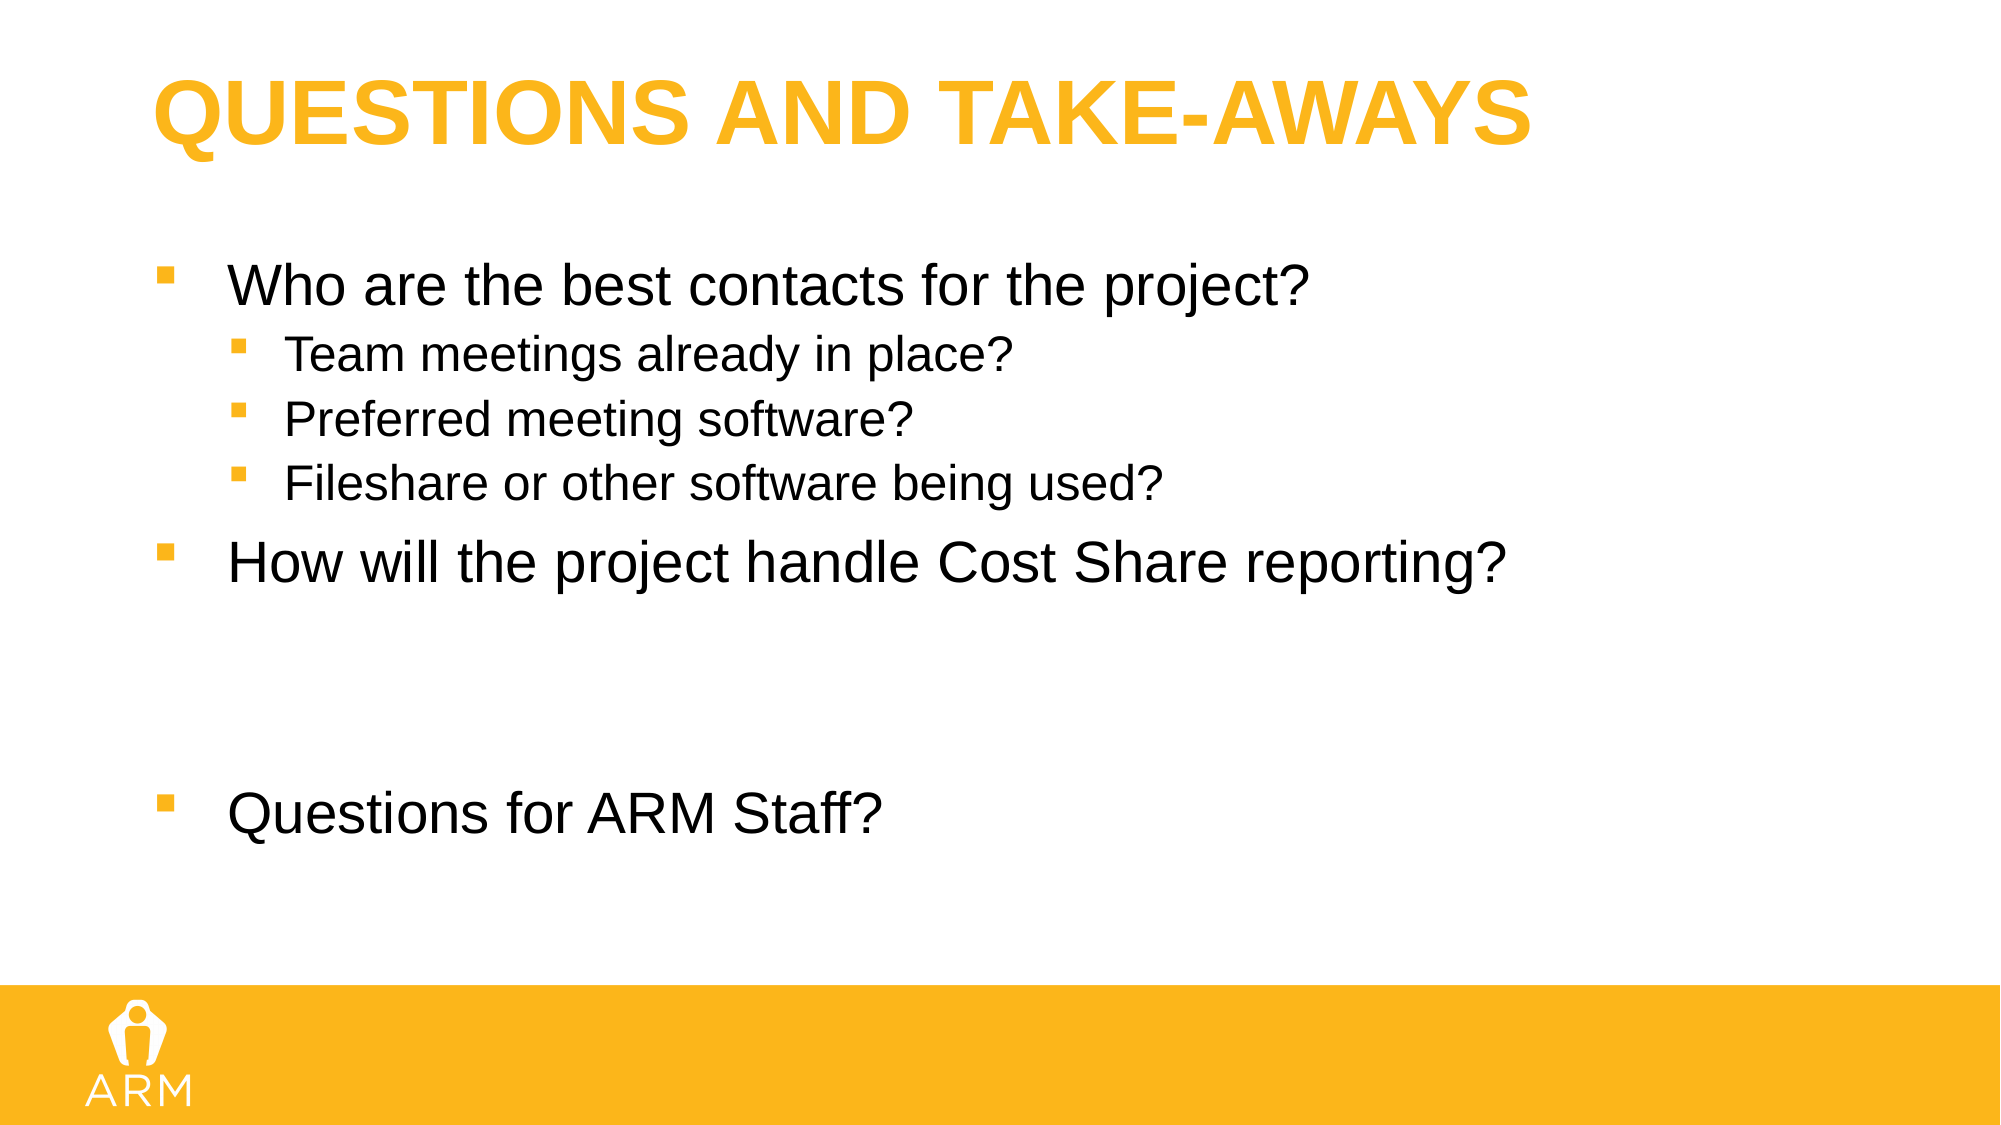

# Questions and Take-Aways
Who are the best contacts for the project?
Team meetings already in place?
Preferred meeting software?
Fileshare or other software being used?
How will the project handle Cost Share reporting?

Questions for ARM Staff?